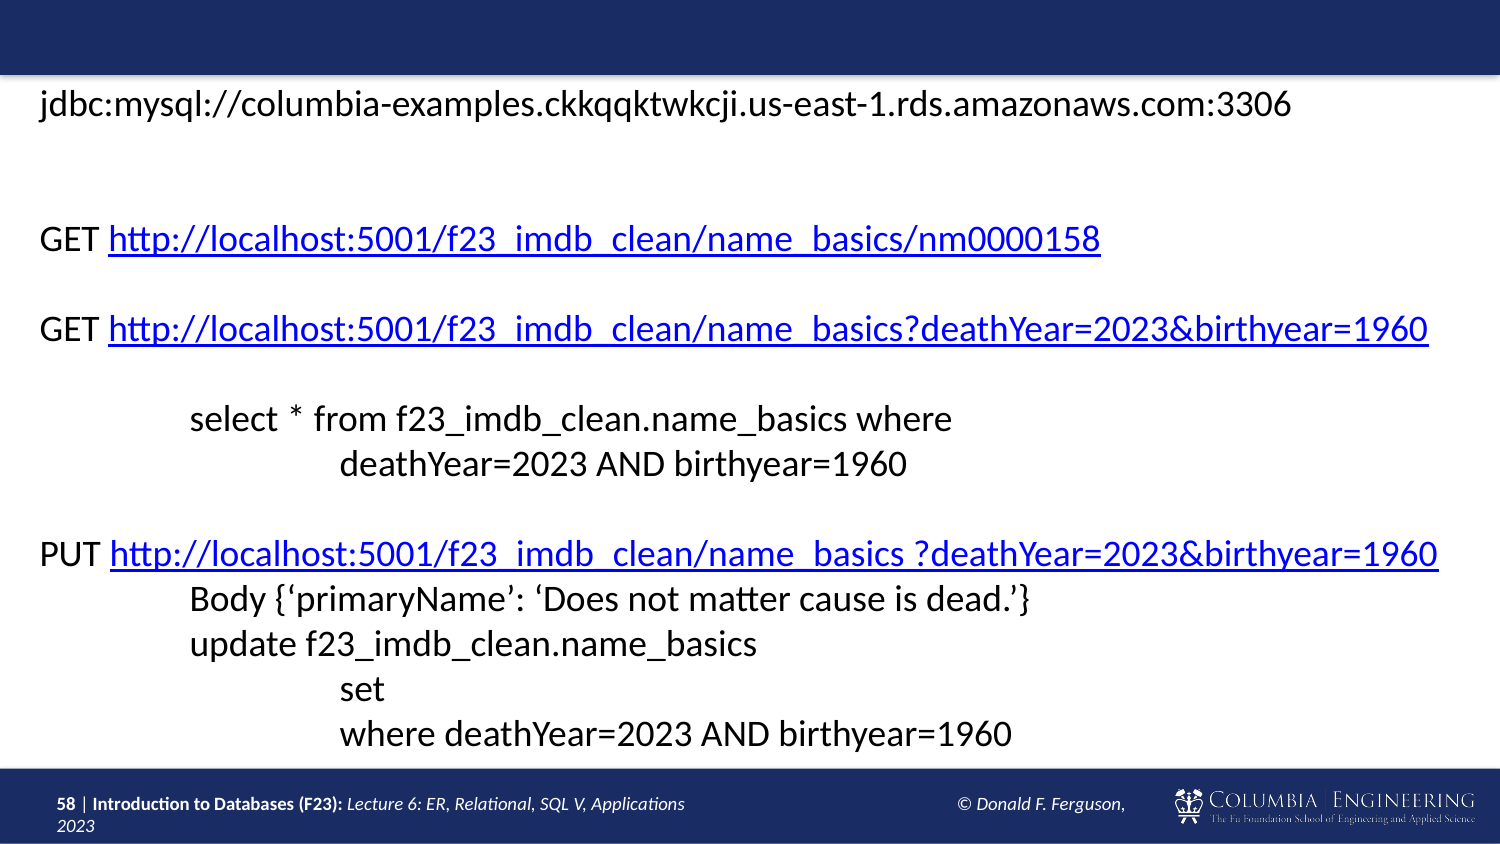

jdbc:mysql://columbia-examples.ckkqqktwkcji.us-east-1.rds.amazonaws.com:3306

GET http://localhost:5001/f23_imdb_clean/name_basics/nm0000158

GET http://localhost:5001/f23_imdb_clean/name_basics?deathYear=2023&birthyear=1960

	select * from f23_imdb_clean.name_basics where
		deathYear=2023 AND birthyear=1960

PUT http://localhost:5001/f23_imdb_clean/name_basics ?deathYear=2023&birthyear=1960
	Body {‘primaryName’: ‘Does not matter cause is dead.’}
	update f23_imdb_clean.name_basics
		set
		where deathYear=2023 AND birthyear=1960